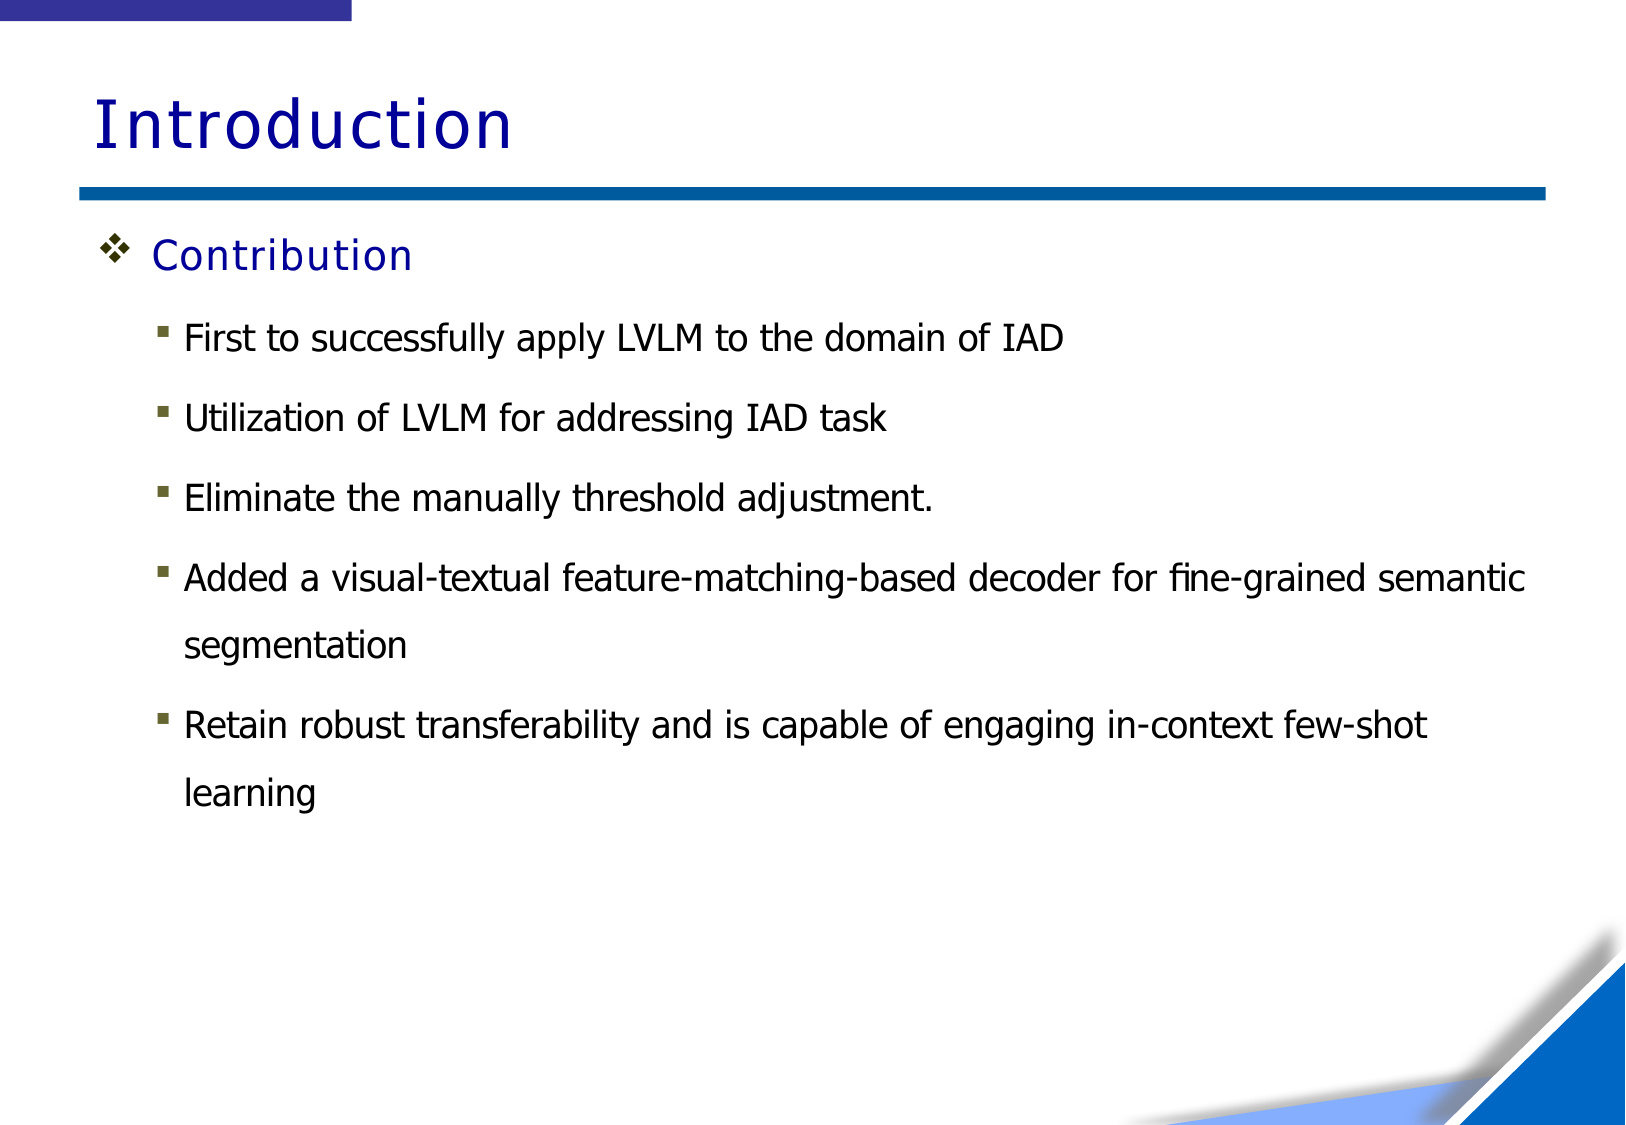

# Introduction
Contribution
First to successfully apply LVLM to the domain of IAD
Utilization of LVLM for addressing IAD task
Eliminate the manually threshold adjustment.
Added a visual-textual feature-matching-based decoder for fine-grained semantic segmentation
Retain robust transferability and is capable of engaging in-context few-shot learning

5